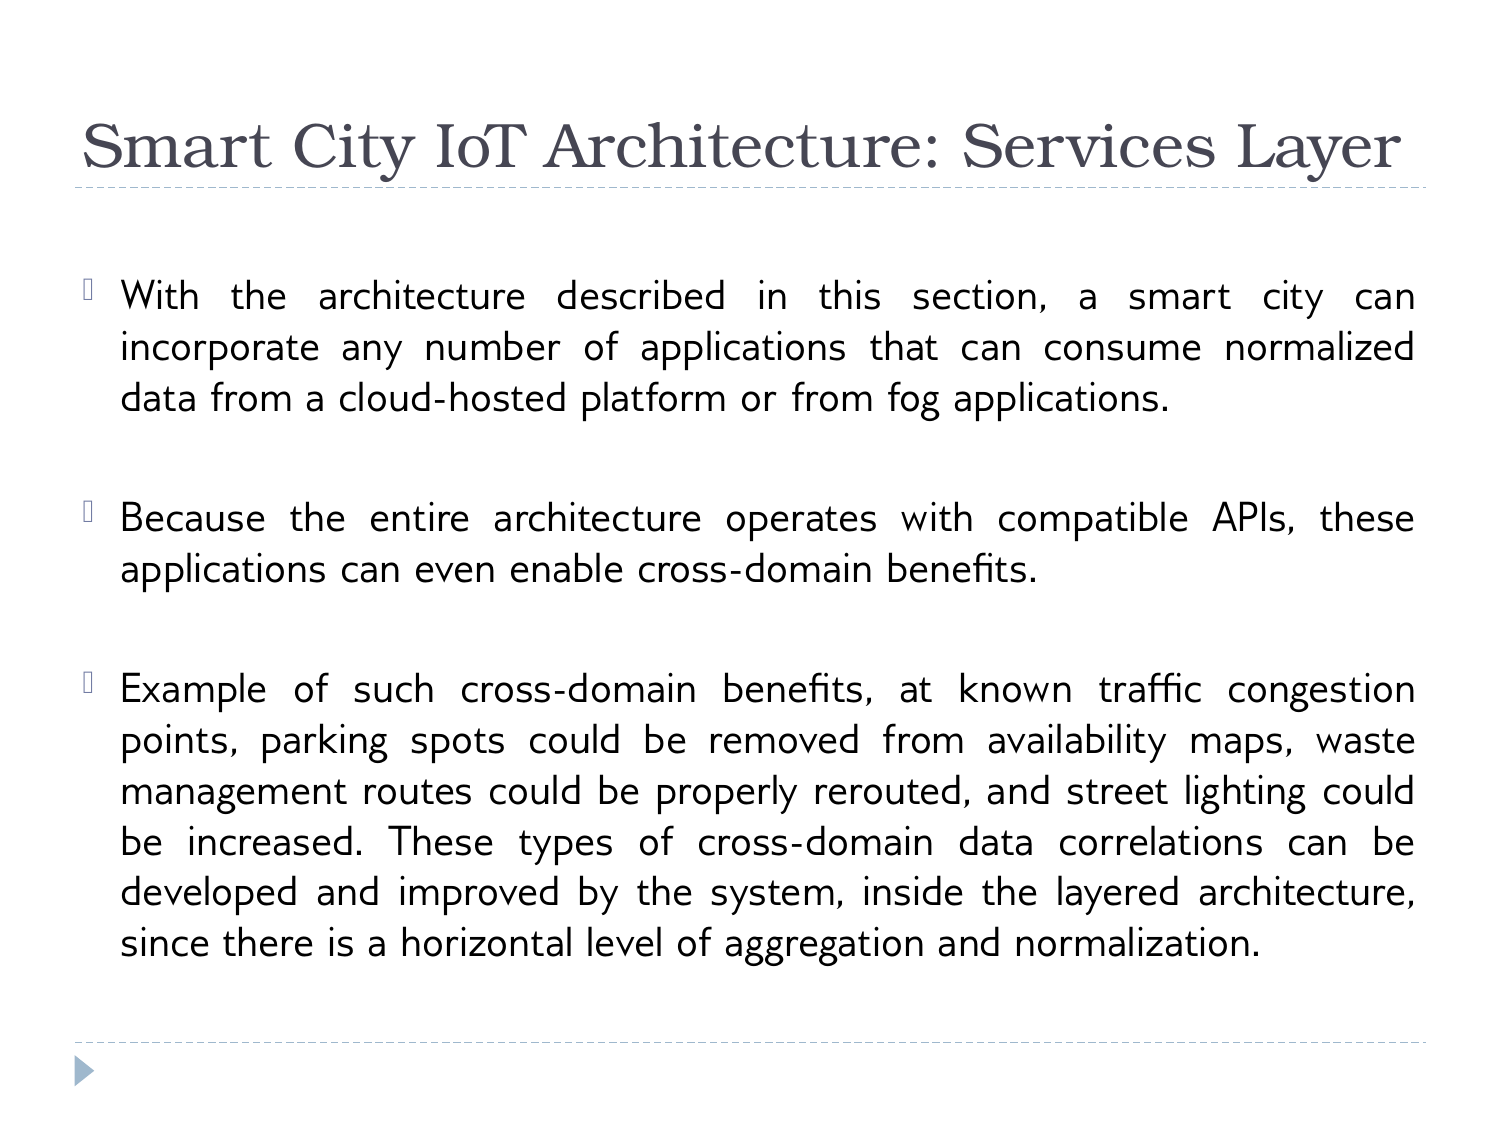

# Smart City IoT Architecture: Services Layer

With the architecture described in this section, a smart city can incorporate any number of applications that can consume normalized data from a cloud-hosted platform or from fog applications.

Because the entire architecture operates with compatible APIs, these applications can even enable cross-domain benefits.

Example of such cross-domain benefits, at known traffic congestion points, parking spots could be removed from availability maps, waste management routes could be properly rerouted, and street lighting could be increased. These types of cross-domain data correlations can be developed and improved by the system, inside the layered architecture, since there is a horizontal level of aggregation and normalization.